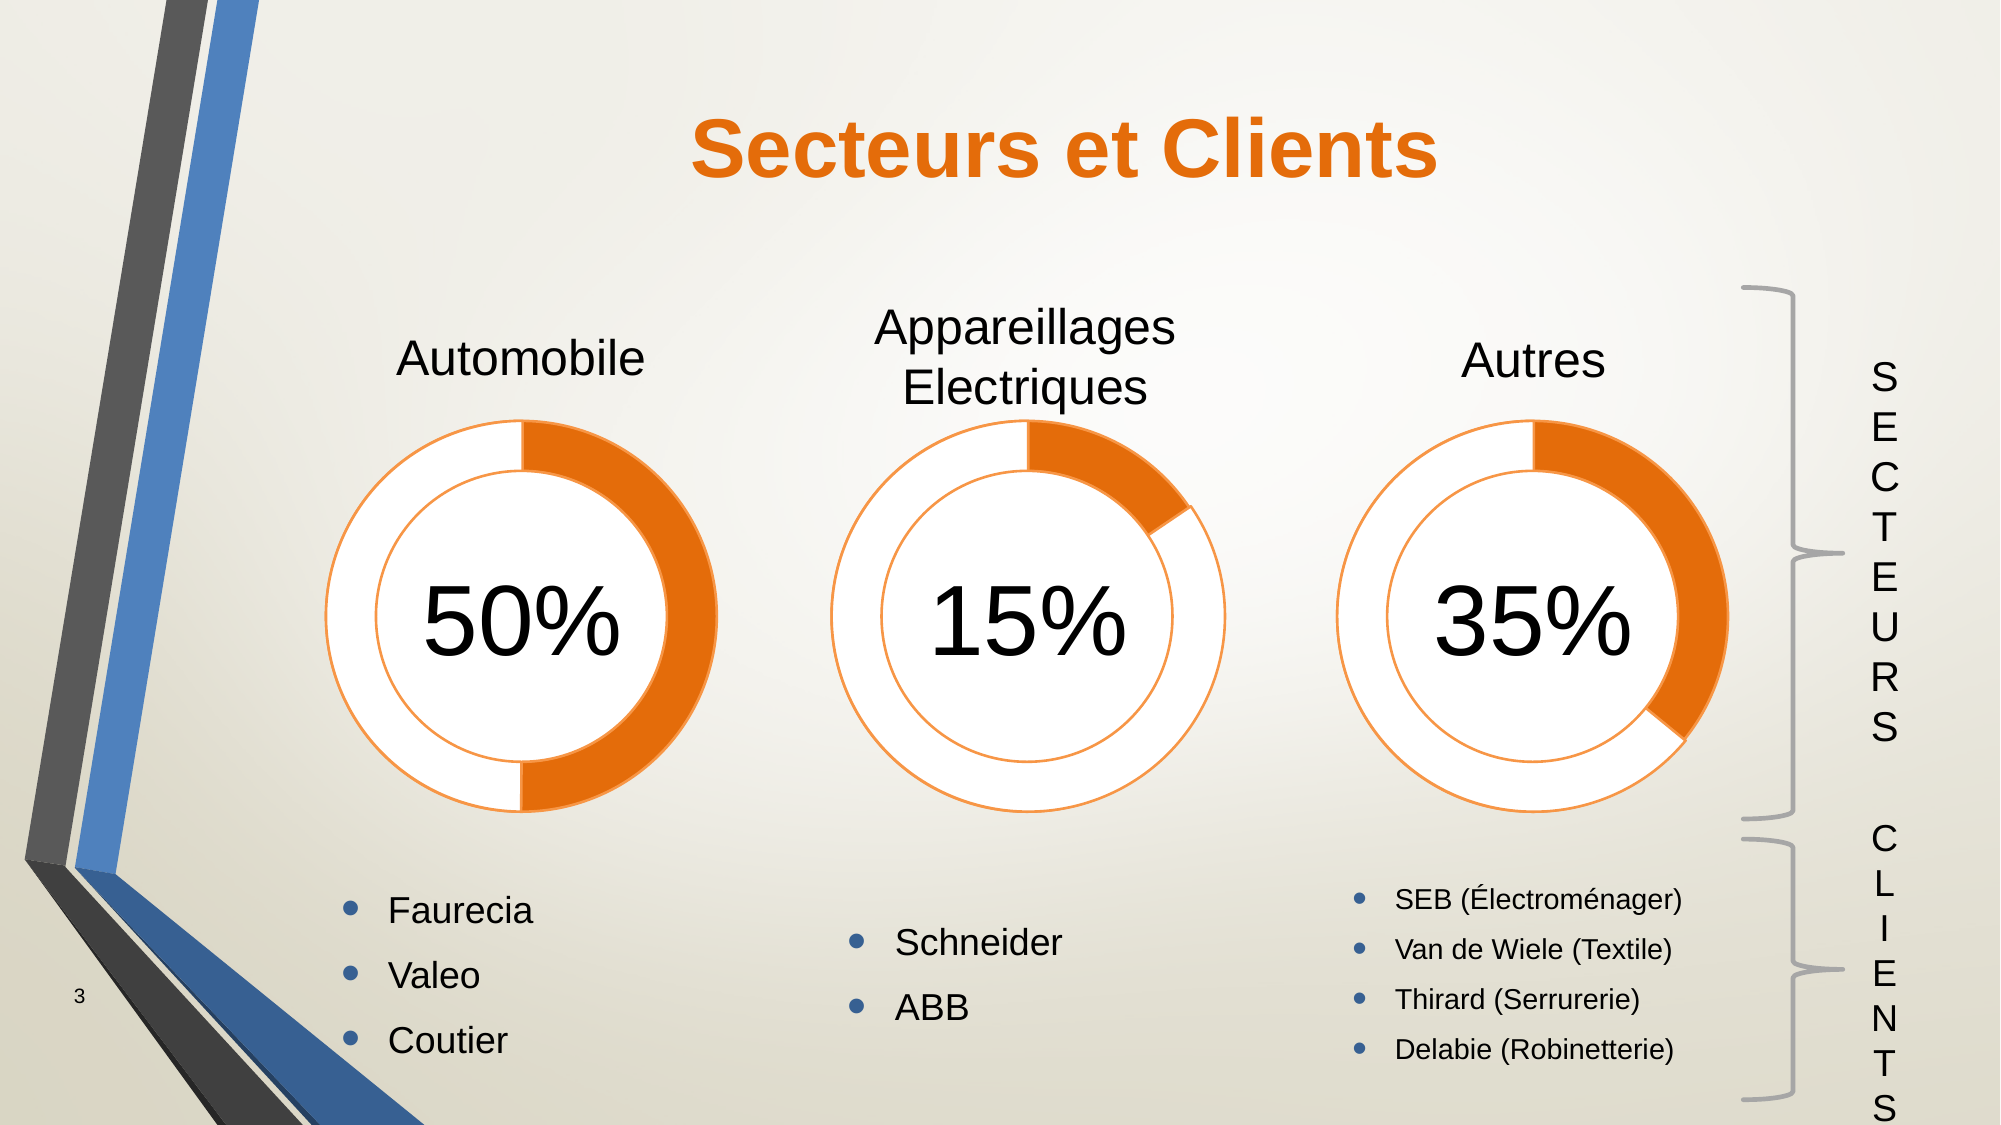

# Secteurs et Clients
Appareillages Electriques

Automobile
Autres
SECTEURS

35%
15%
50%
CLIENTS
SEB (Électroménager)
Van de Wiele (Textile)
Thirard (Serrurerie)
Delabie (Robinetterie)
Faurecia
Valeo
Coutier
Schneider
ABB

3